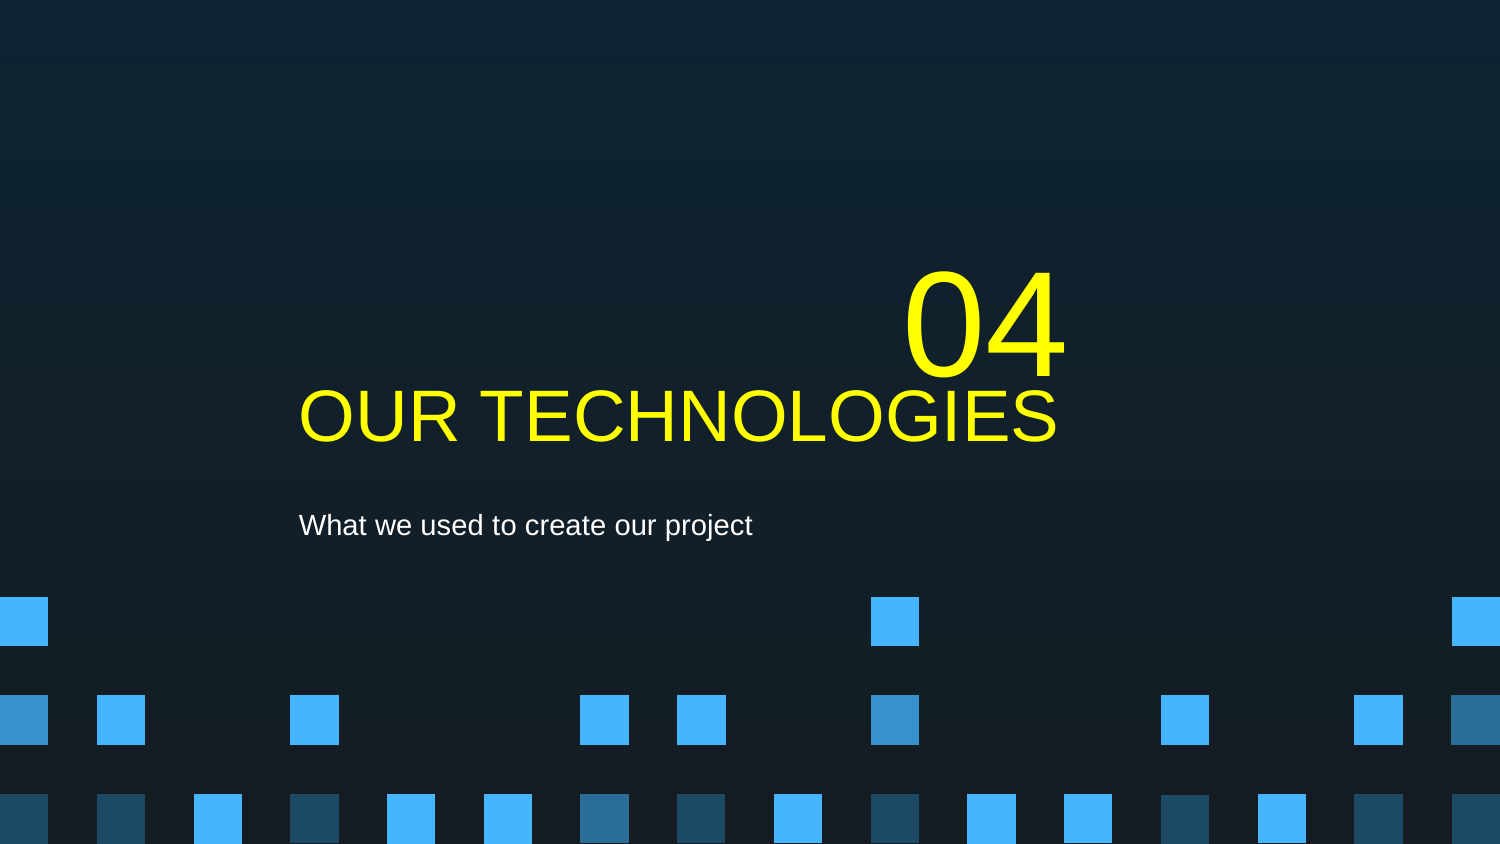

04
# OUR TECHNOLOGIES
What we used to create our project